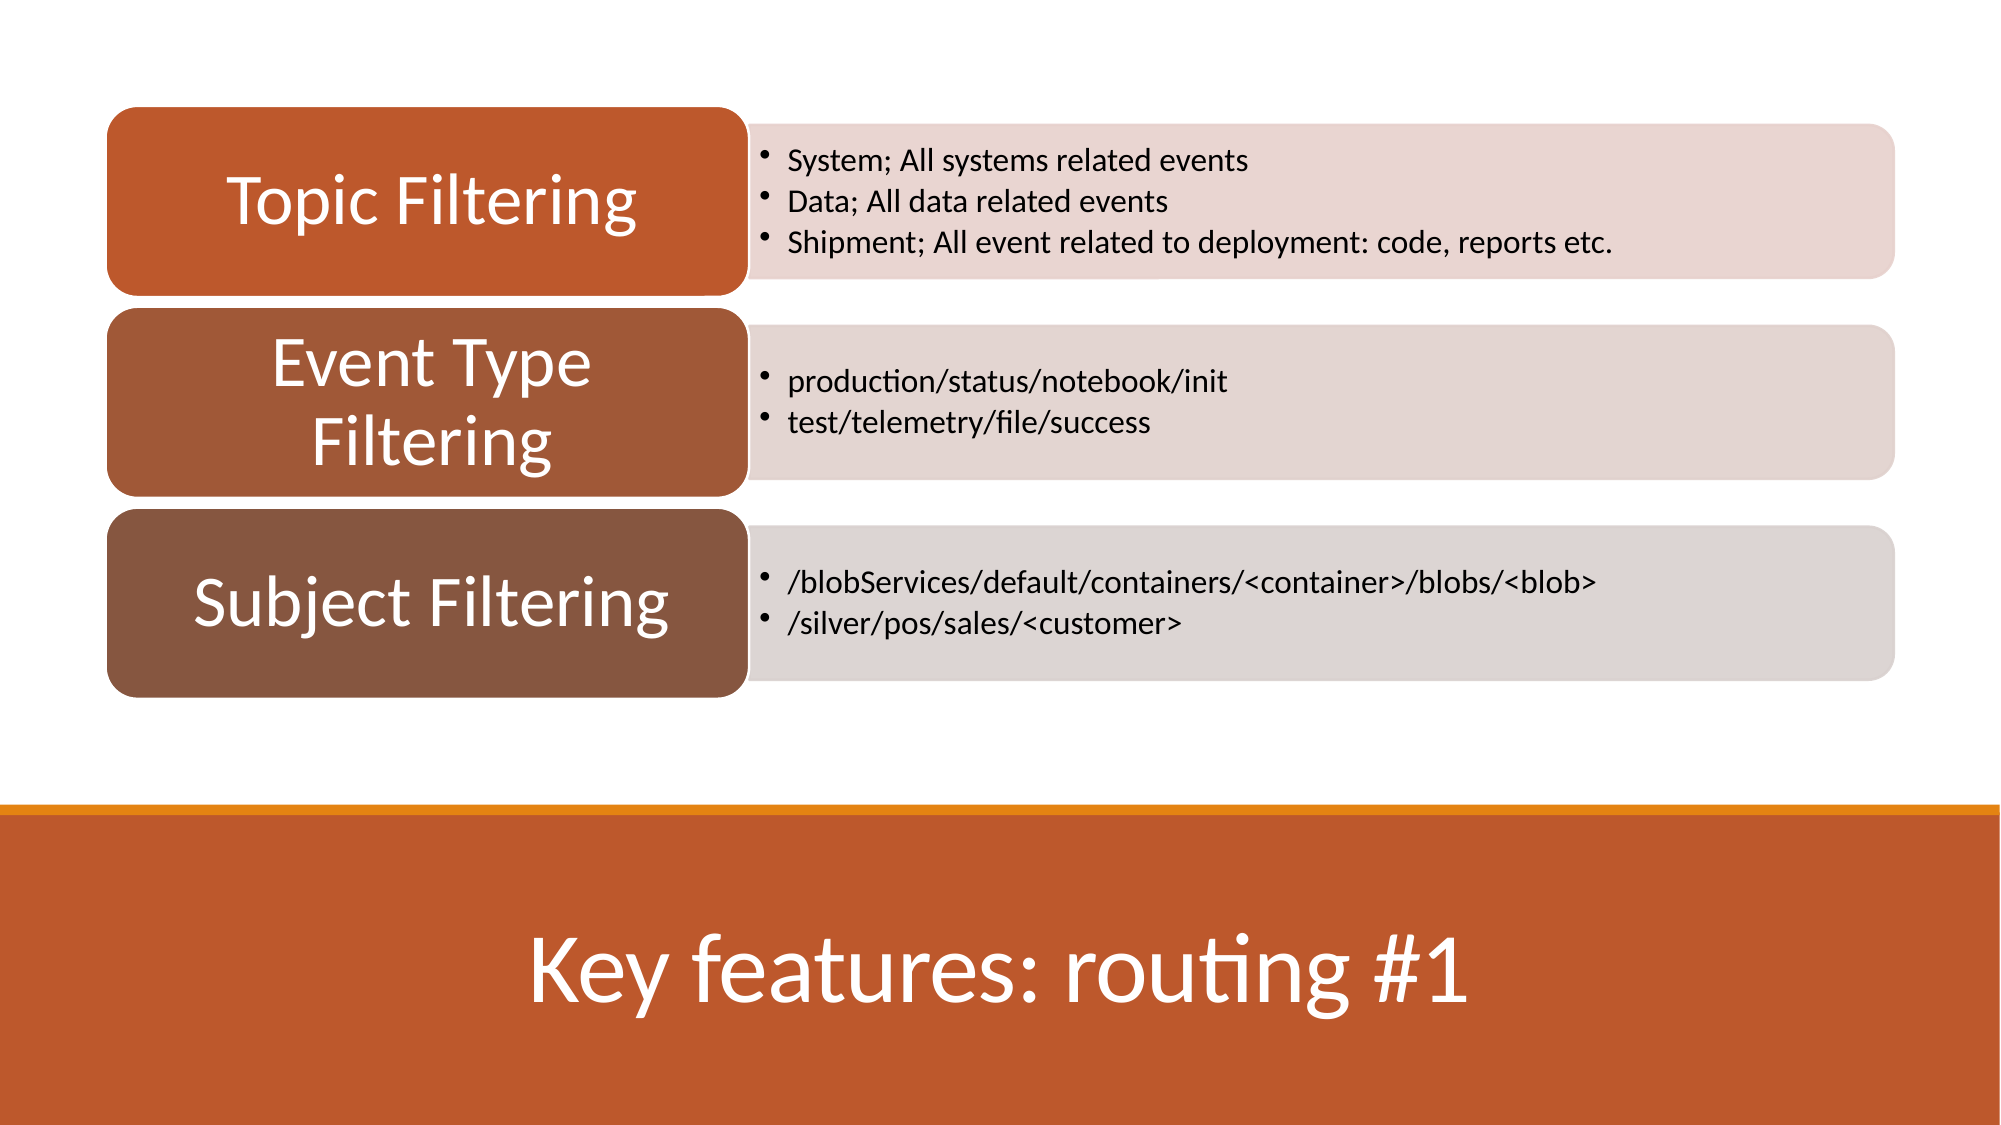

System; All systems related events
Data; All data related events
Shipment; All event related to deployment: code, reports etc.
Topic Filtering
production/status/notebook/init
test/telemetry/file/success
Event Type Filtering
/blobServices/default/containers/<container>/blobs/<blob>
/silver/pos/sales/<customer>
Subject Filtering

# Key features: routing #1